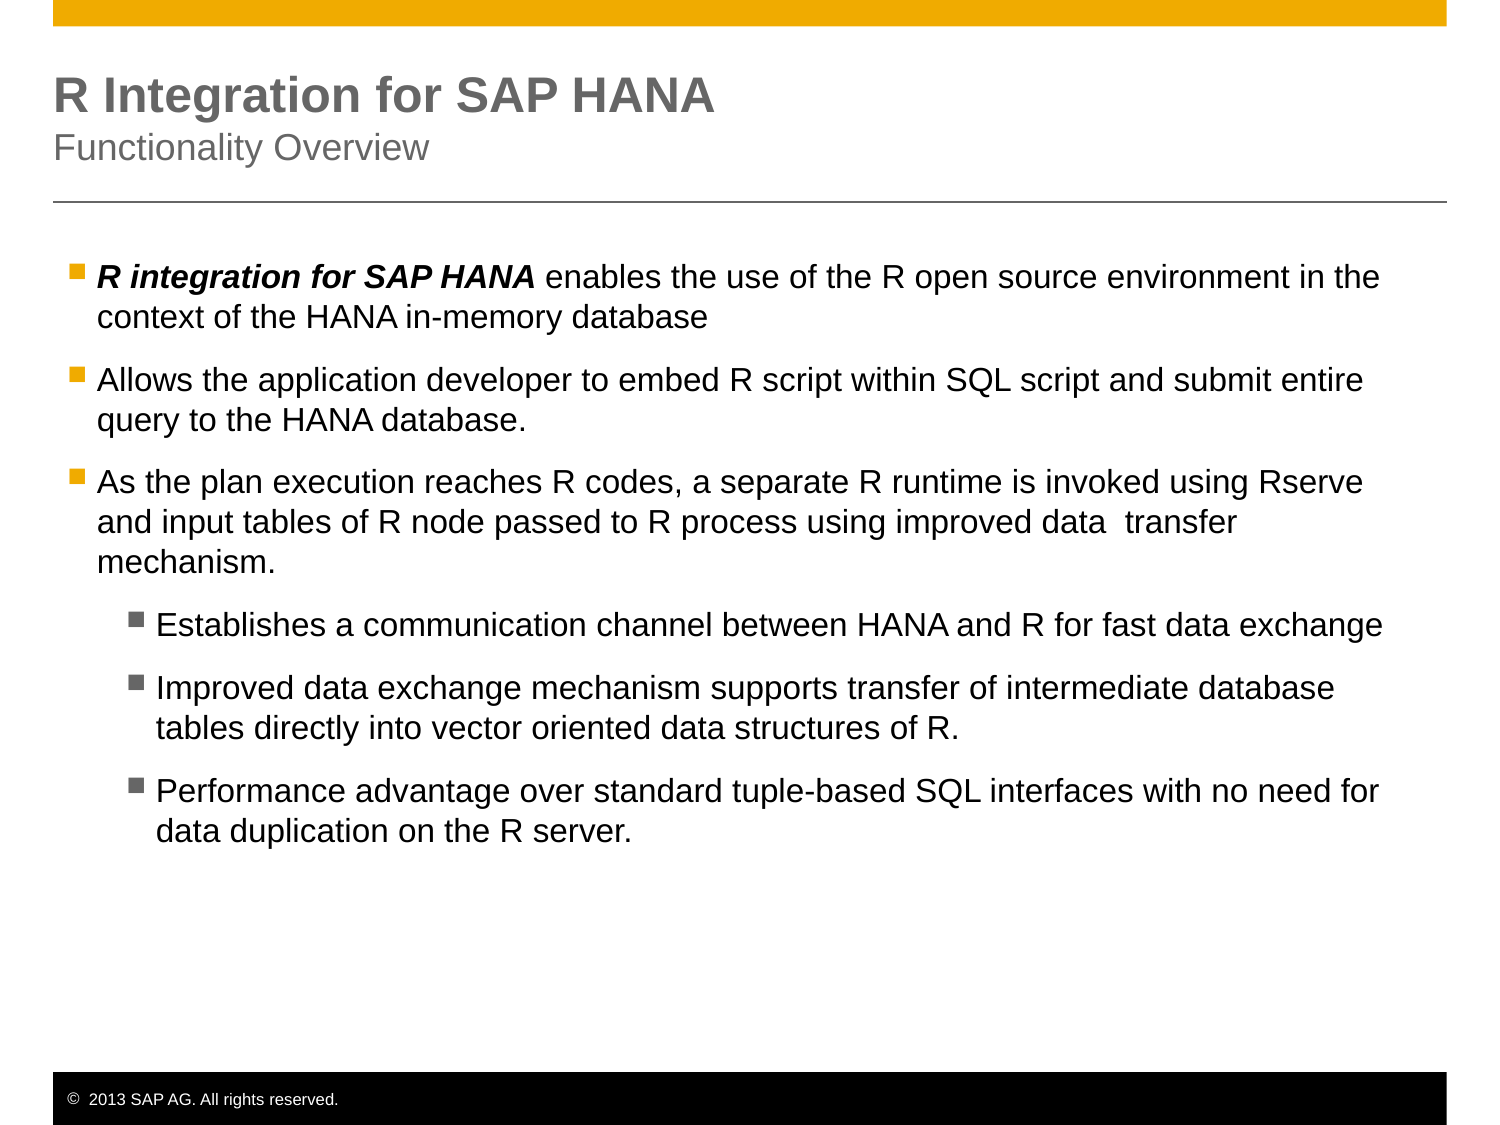

# R Integration for SAP HANA Functionality Overview
R integration for SAP HANA enables the use of the R open source environment in the context of the HANA in-memory database
Allows the application developer to embed R script within SQL script and submit entire query to the HANA database.
As the plan execution reaches R codes, a separate R runtime is invoked using Rserve and input tables of R node passed to R process using improved data  transfer mechanism.
Establishes a communication channel between HANA and R for fast data exchange
Improved data exchange mechanism supports transfer of intermediate database tables directly into vector oriented data structures of R.
Performance advantage over standard tuple-based SQL interfaces with no need for data duplication on the R server.